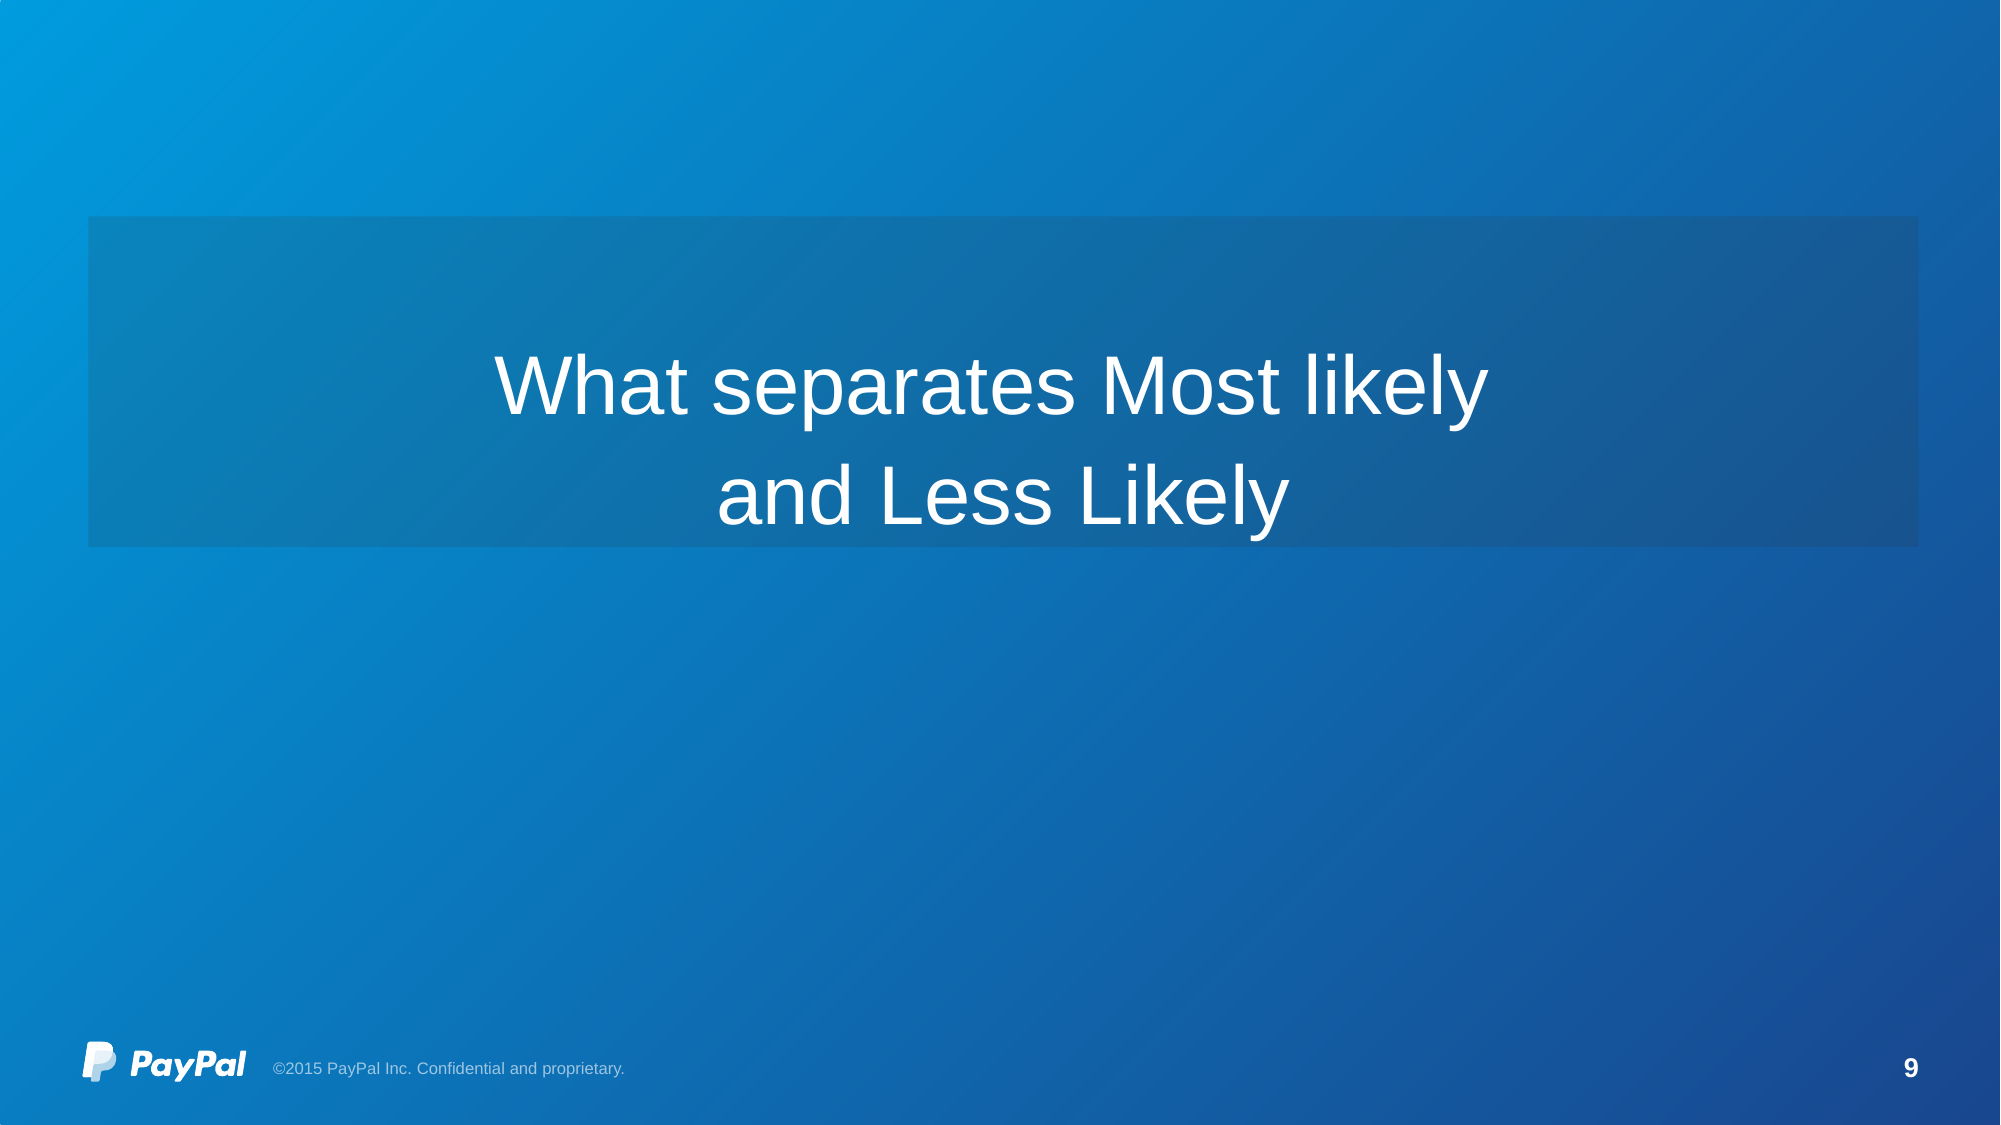

# What separates Most likely and Less Likely
©2015 PayPal Inc. Confidential and proprietary.
9